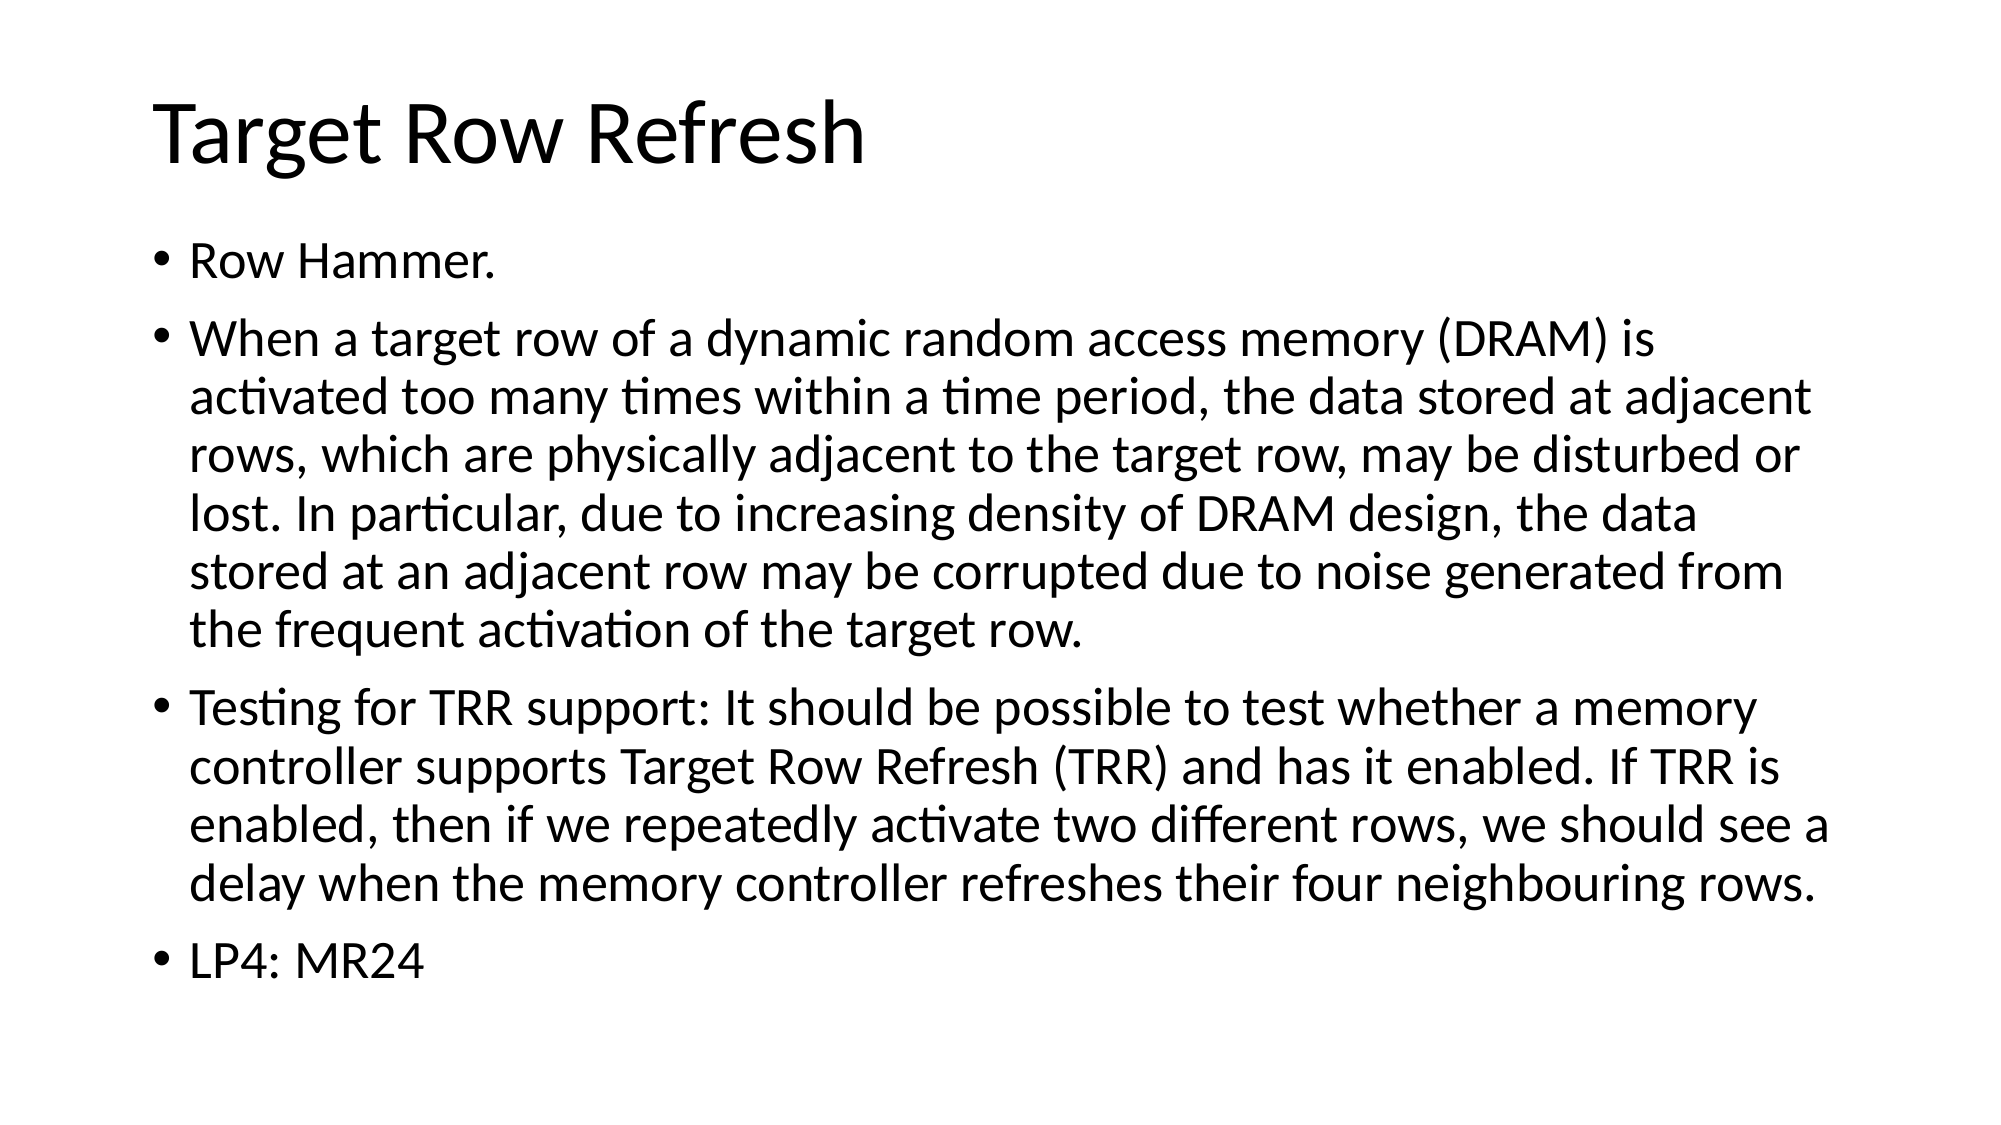

# Target Row Refresh
Row Hammer.
When a target row of a dynamic random access memory (DRAM) is activated too many times within a time period, the data stored at adjacent rows, which are physically adjacent to the target row, may be disturbed or lost. In particular, due to increasing density of DRAM design, the data stored at an adjacent row may be corrupted due to noise generated from the frequent activation of the target row.
Testing for TRR support: It should be possible to test whether a memory controller supports Target Row Refresh (TRR) and has it enabled. If TRR is enabled, then if we repeatedly activate two different rows, we should see a delay when the memory controller refreshes their four neighbouring rows.
LP4: MR24